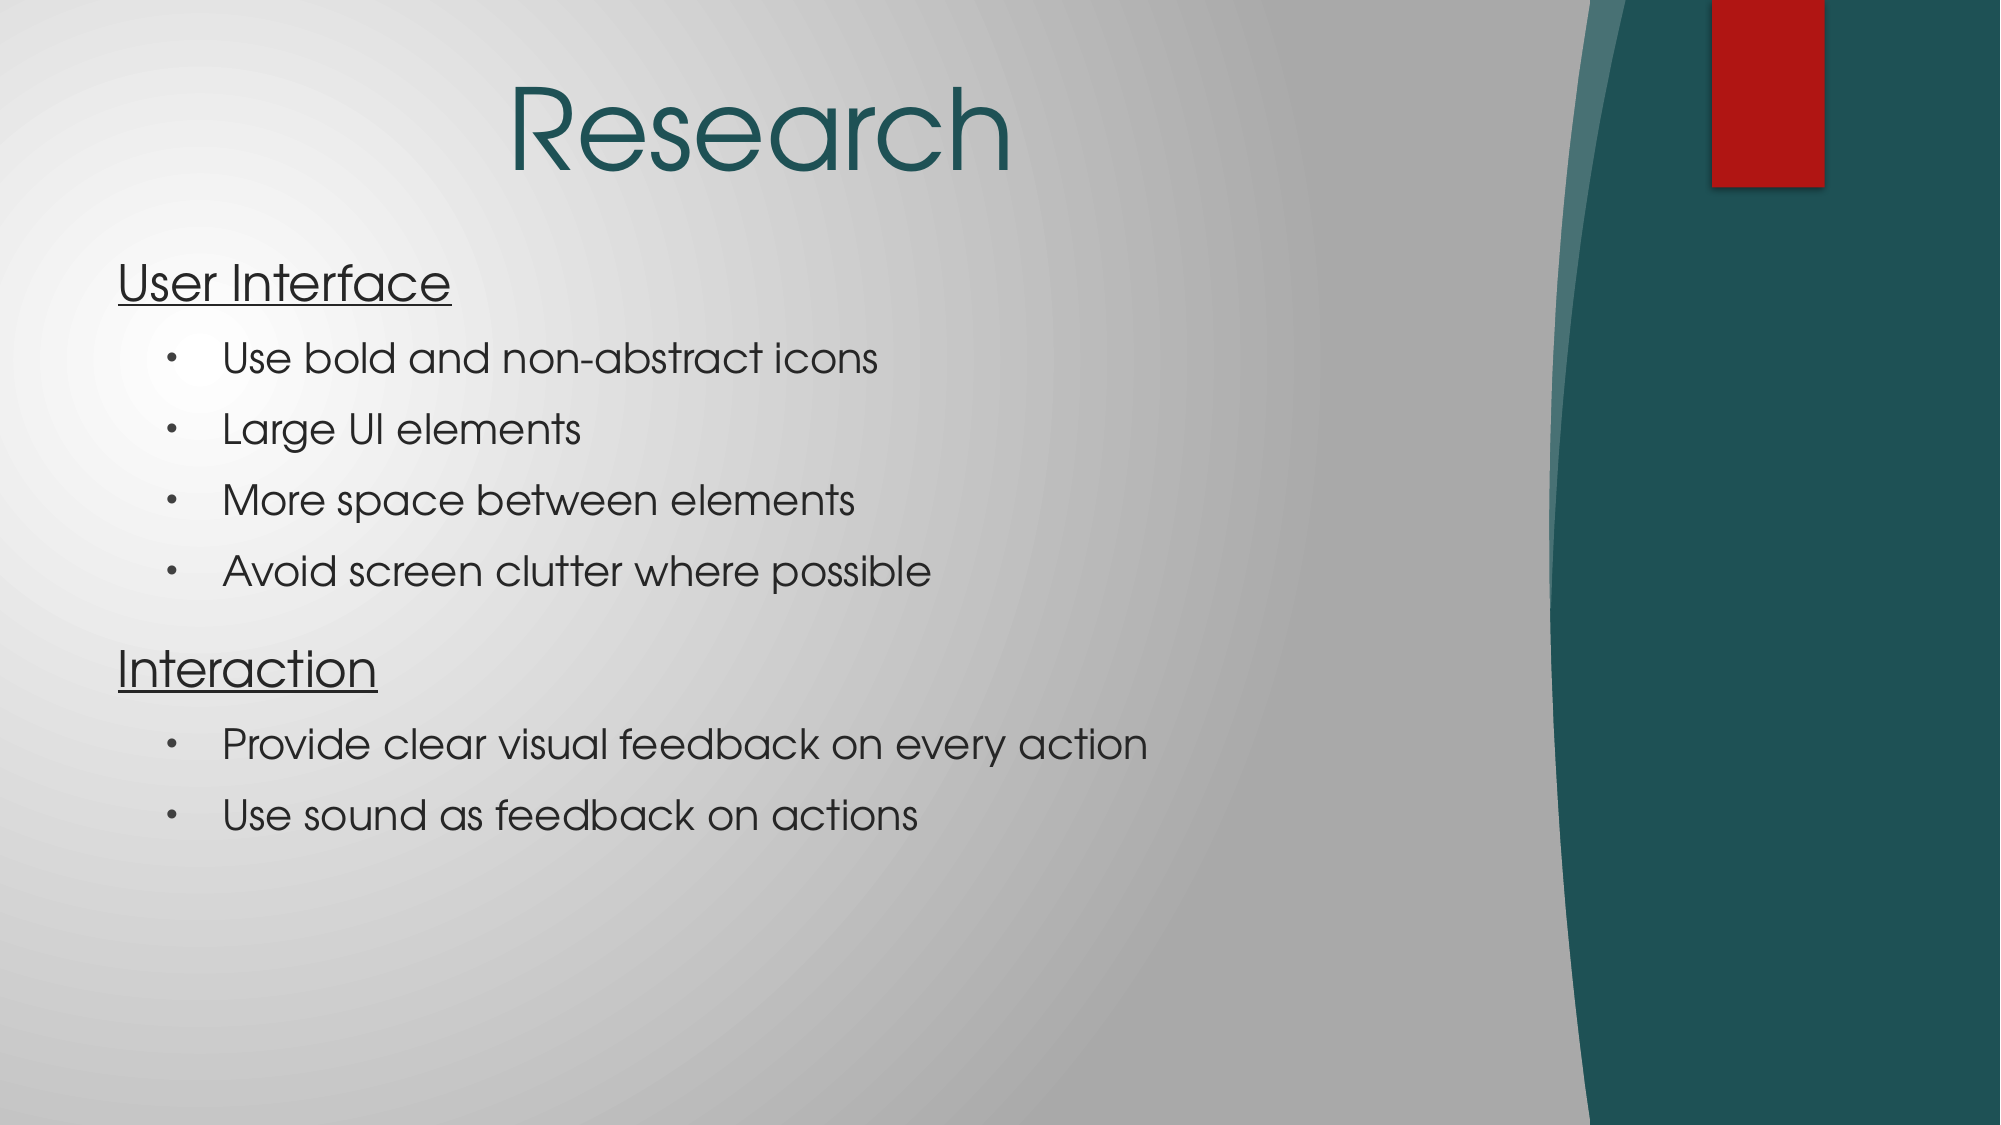

# Research
User Interface
Use bold and non-abstract icons
Large UI elements
More space between elements
Avoid screen clutter where possible

Interaction
Provide clear visual feedback on every action
Use sound as feedback on actions